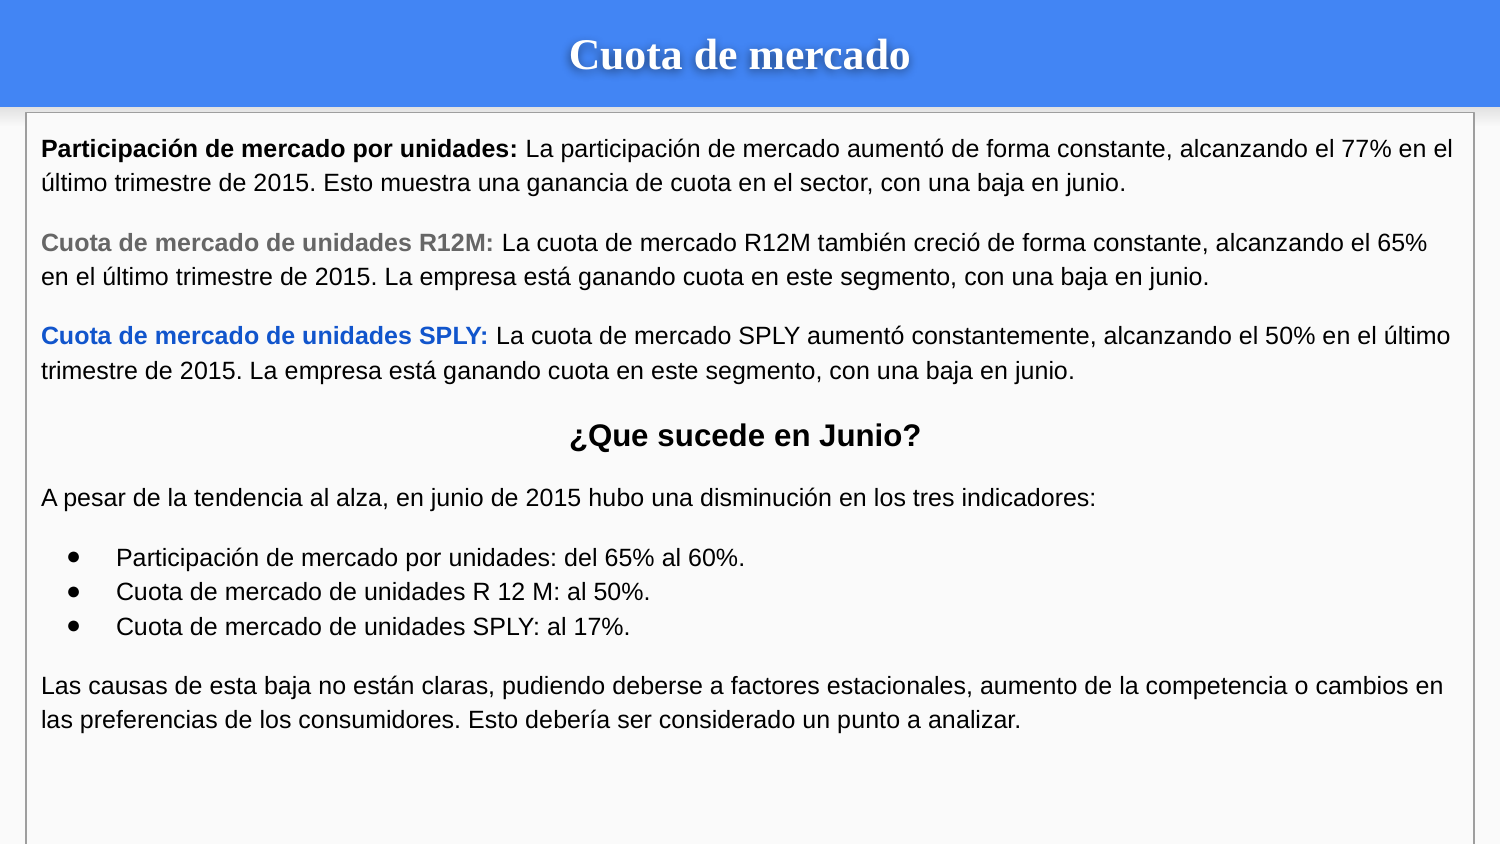

# Cuota de mercado
Participación de mercado por unidades: La participación de mercado aumentó de forma constante, alcanzando el 77% en el último trimestre de 2015. Esto muestra una ganancia de cuota en el sector, con una baja en junio.
Cuota de mercado de unidades R12M: La cuota de mercado R12M también creció de forma constante, alcanzando el 65% en el último trimestre de 2015. La empresa está ganando cuota en este segmento, con una baja en junio.
Cuota de mercado de unidades SPLY: La cuota de mercado SPLY aumentó constantemente, alcanzando el 50% en el último trimestre de 2015. La empresa está ganando cuota en este segmento, con una baja en junio.
¿Que sucede en Junio?
A pesar de la tendencia al alza, en junio de 2015 hubo una disminución en los tres indicadores:
Participación de mercado por unidades: del 65% al 60%.
Cuota de mercado de unidades R 12 M: al 50%.
Cuota de mercado de unidades SPLY: al 17%.
Las causas de esta baja no están claras, pudiendo deberse a factores estacionales, aumento de la competencia o cambios en las preferencias de los consumidores. Esto debería ser considerado un punto a analizar.